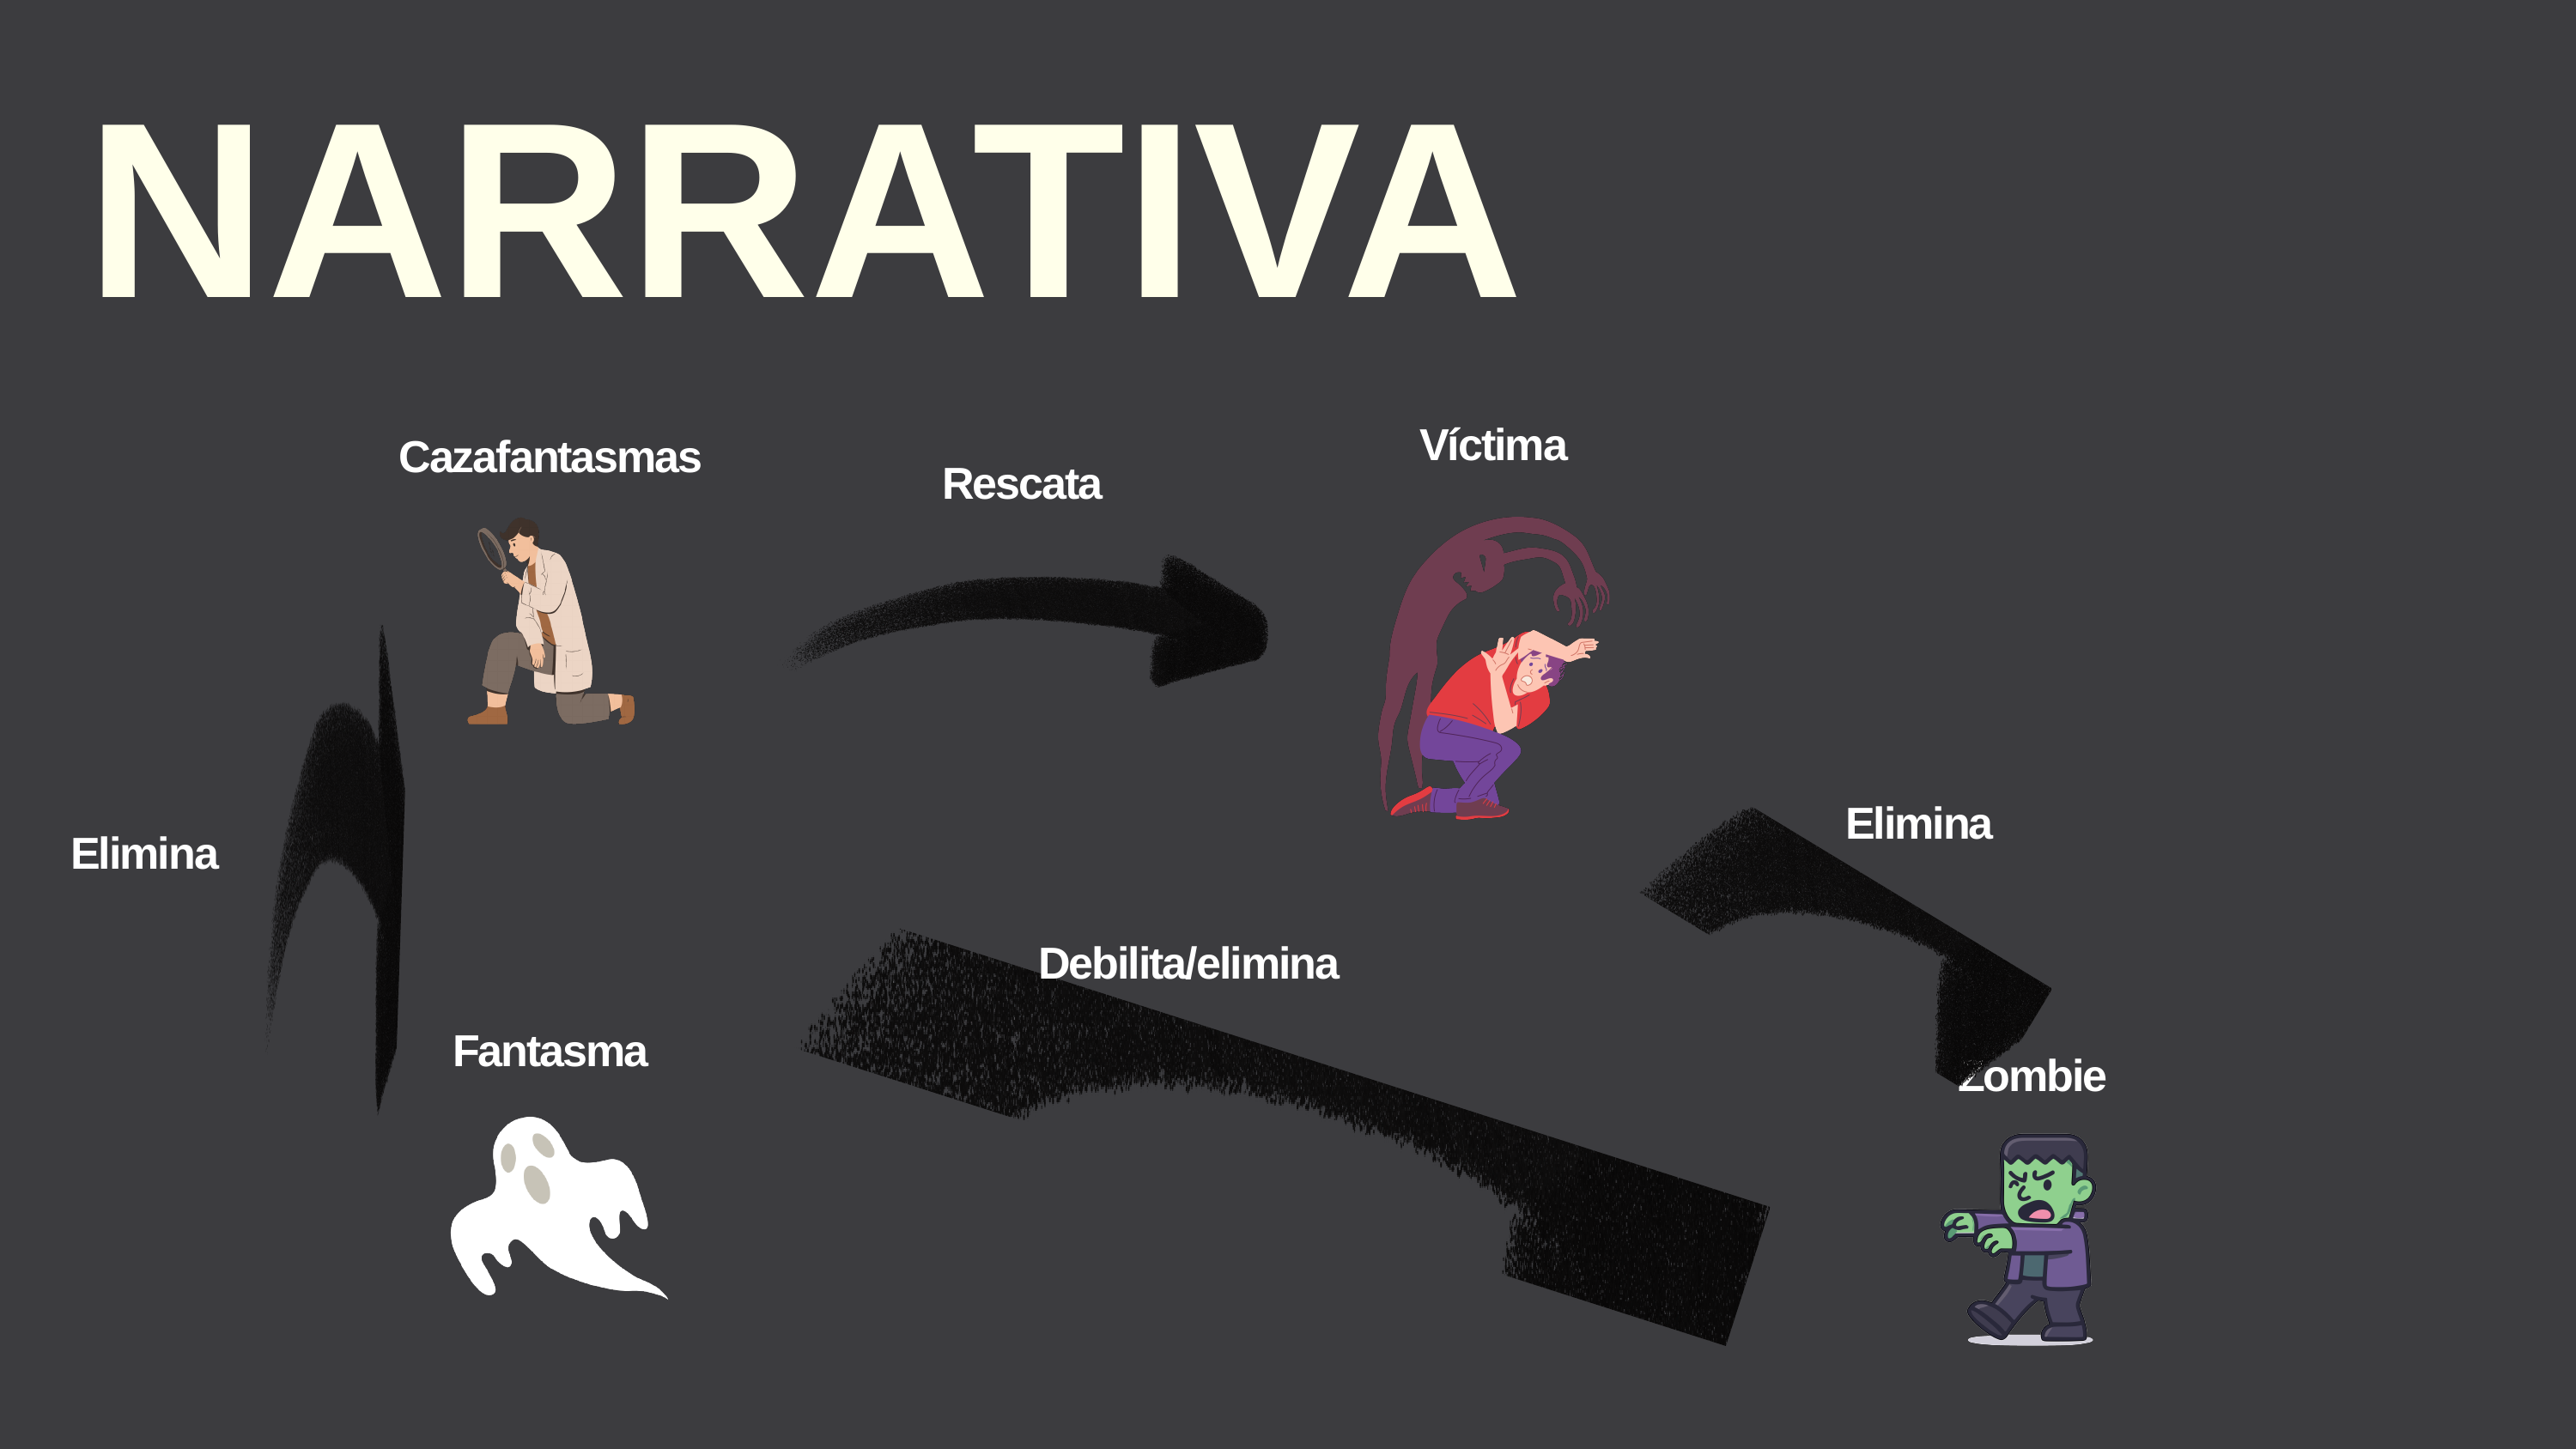

NARRATIVA
Víctima

Cazafantasmas

Rescata

Elimina
Elimina

Debilita/elimina

Fantasma

Zombie